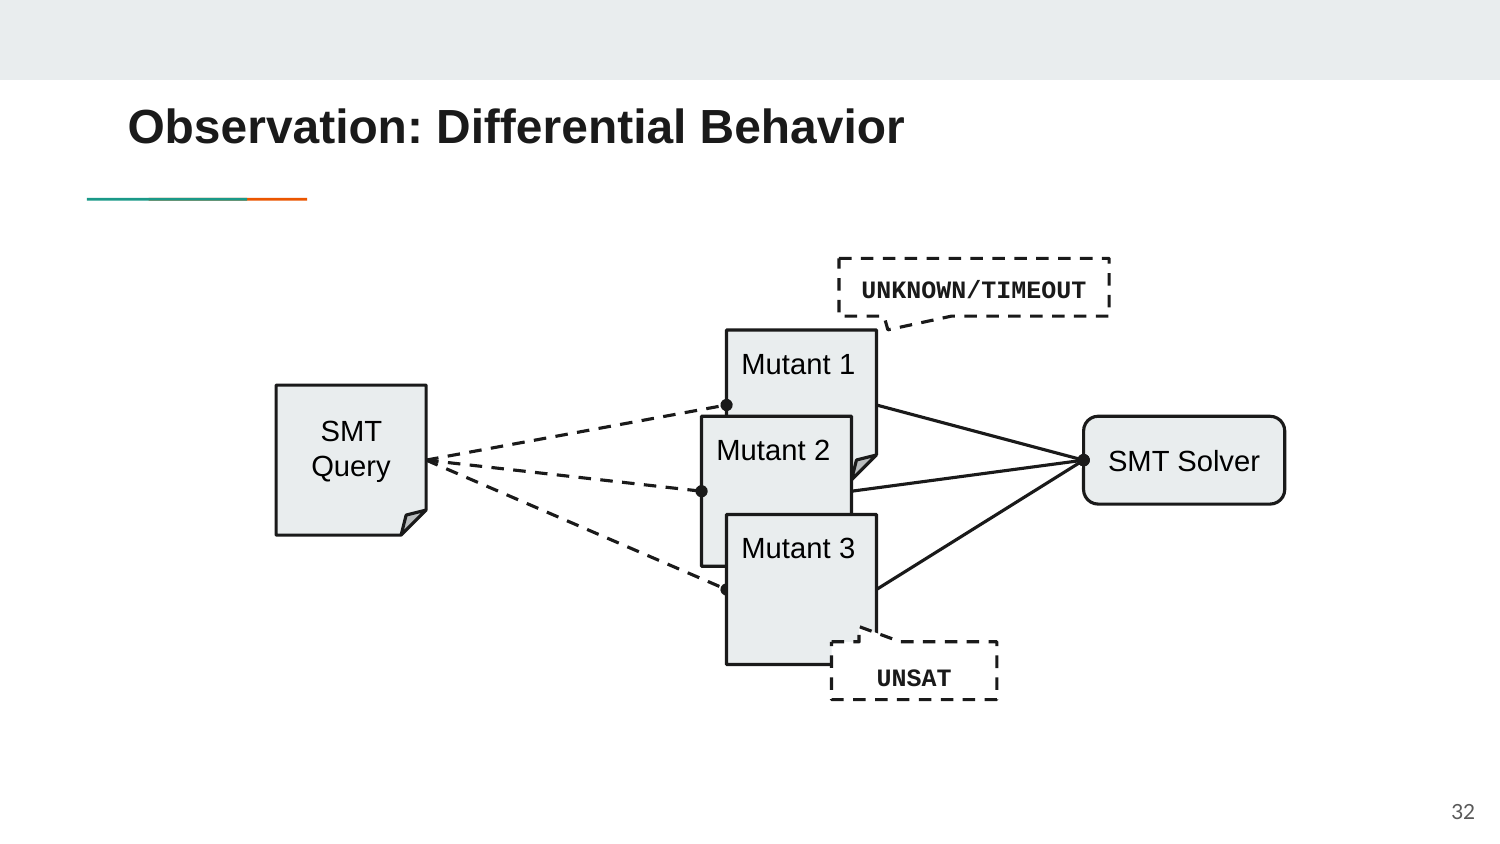

# Observation: Differential Behavior

UNKNOWN/TIMEOUT
Mutant 1
SMT Query
SMT Solver
Mutant 2
Mutant 3
UNSAT
32